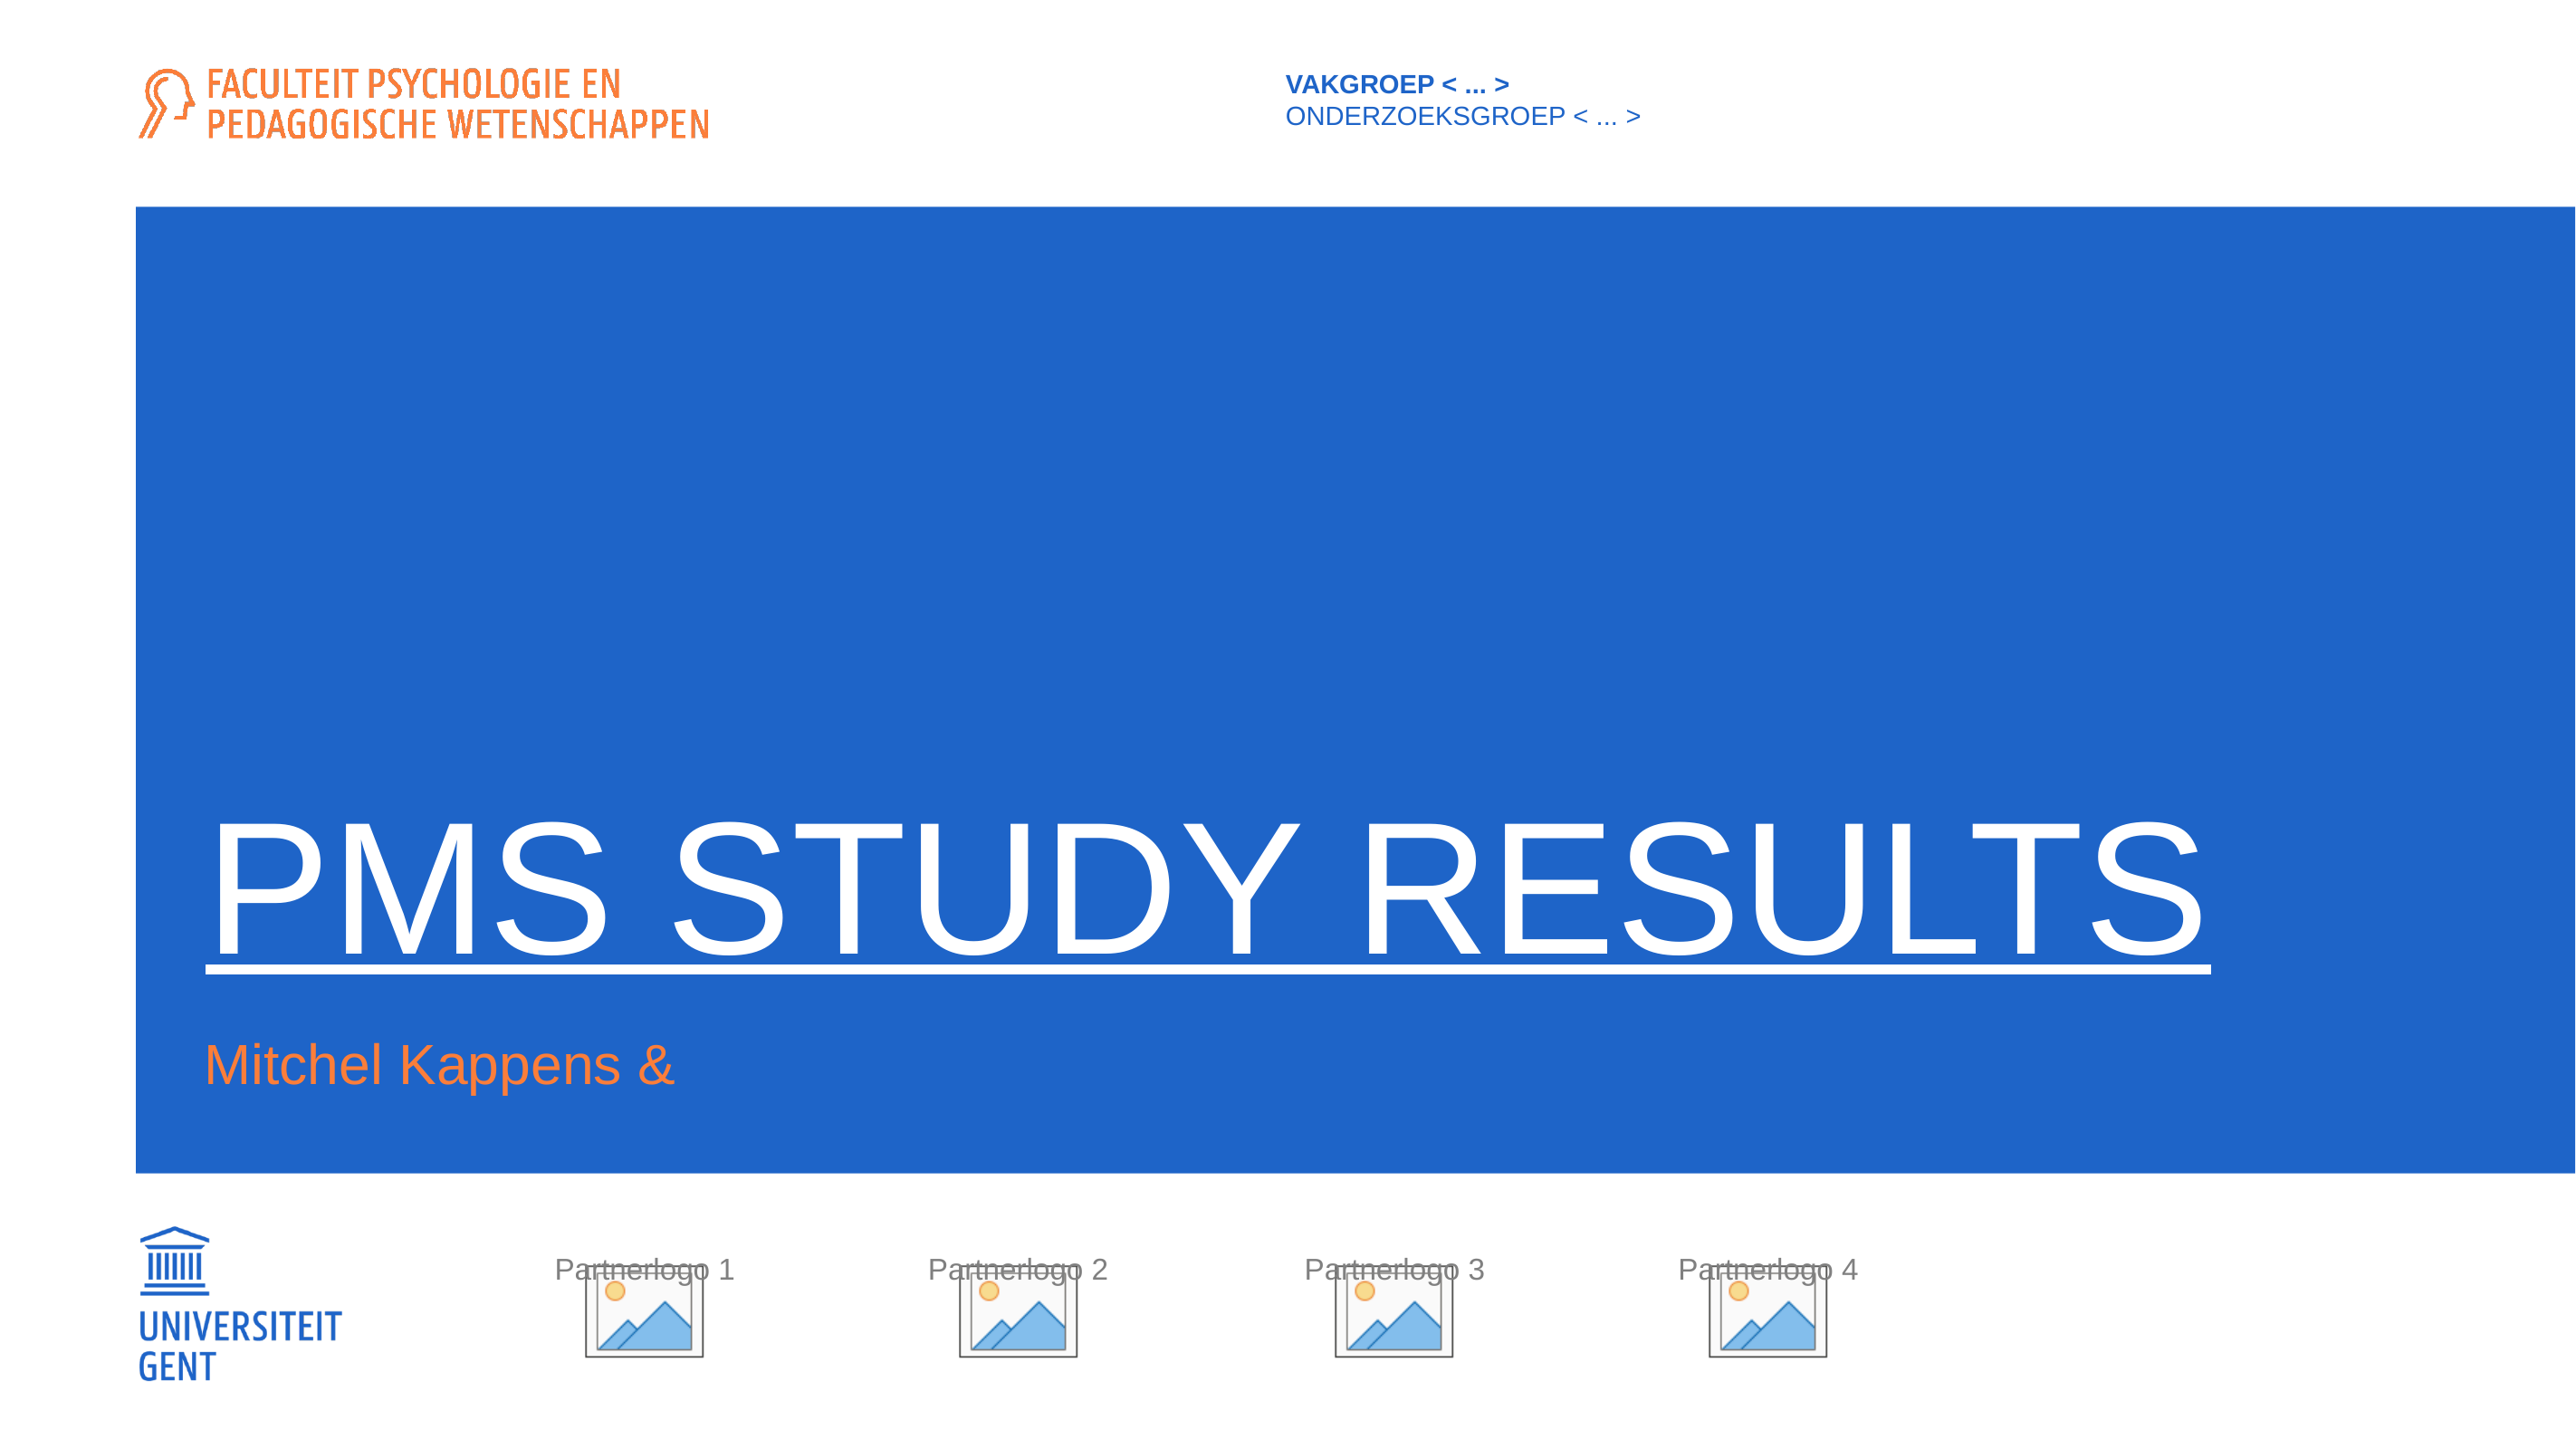

vakgroep < ... >
onderzoeksgroep < ... >
# PMS Study Results
Mitchel Kappens &